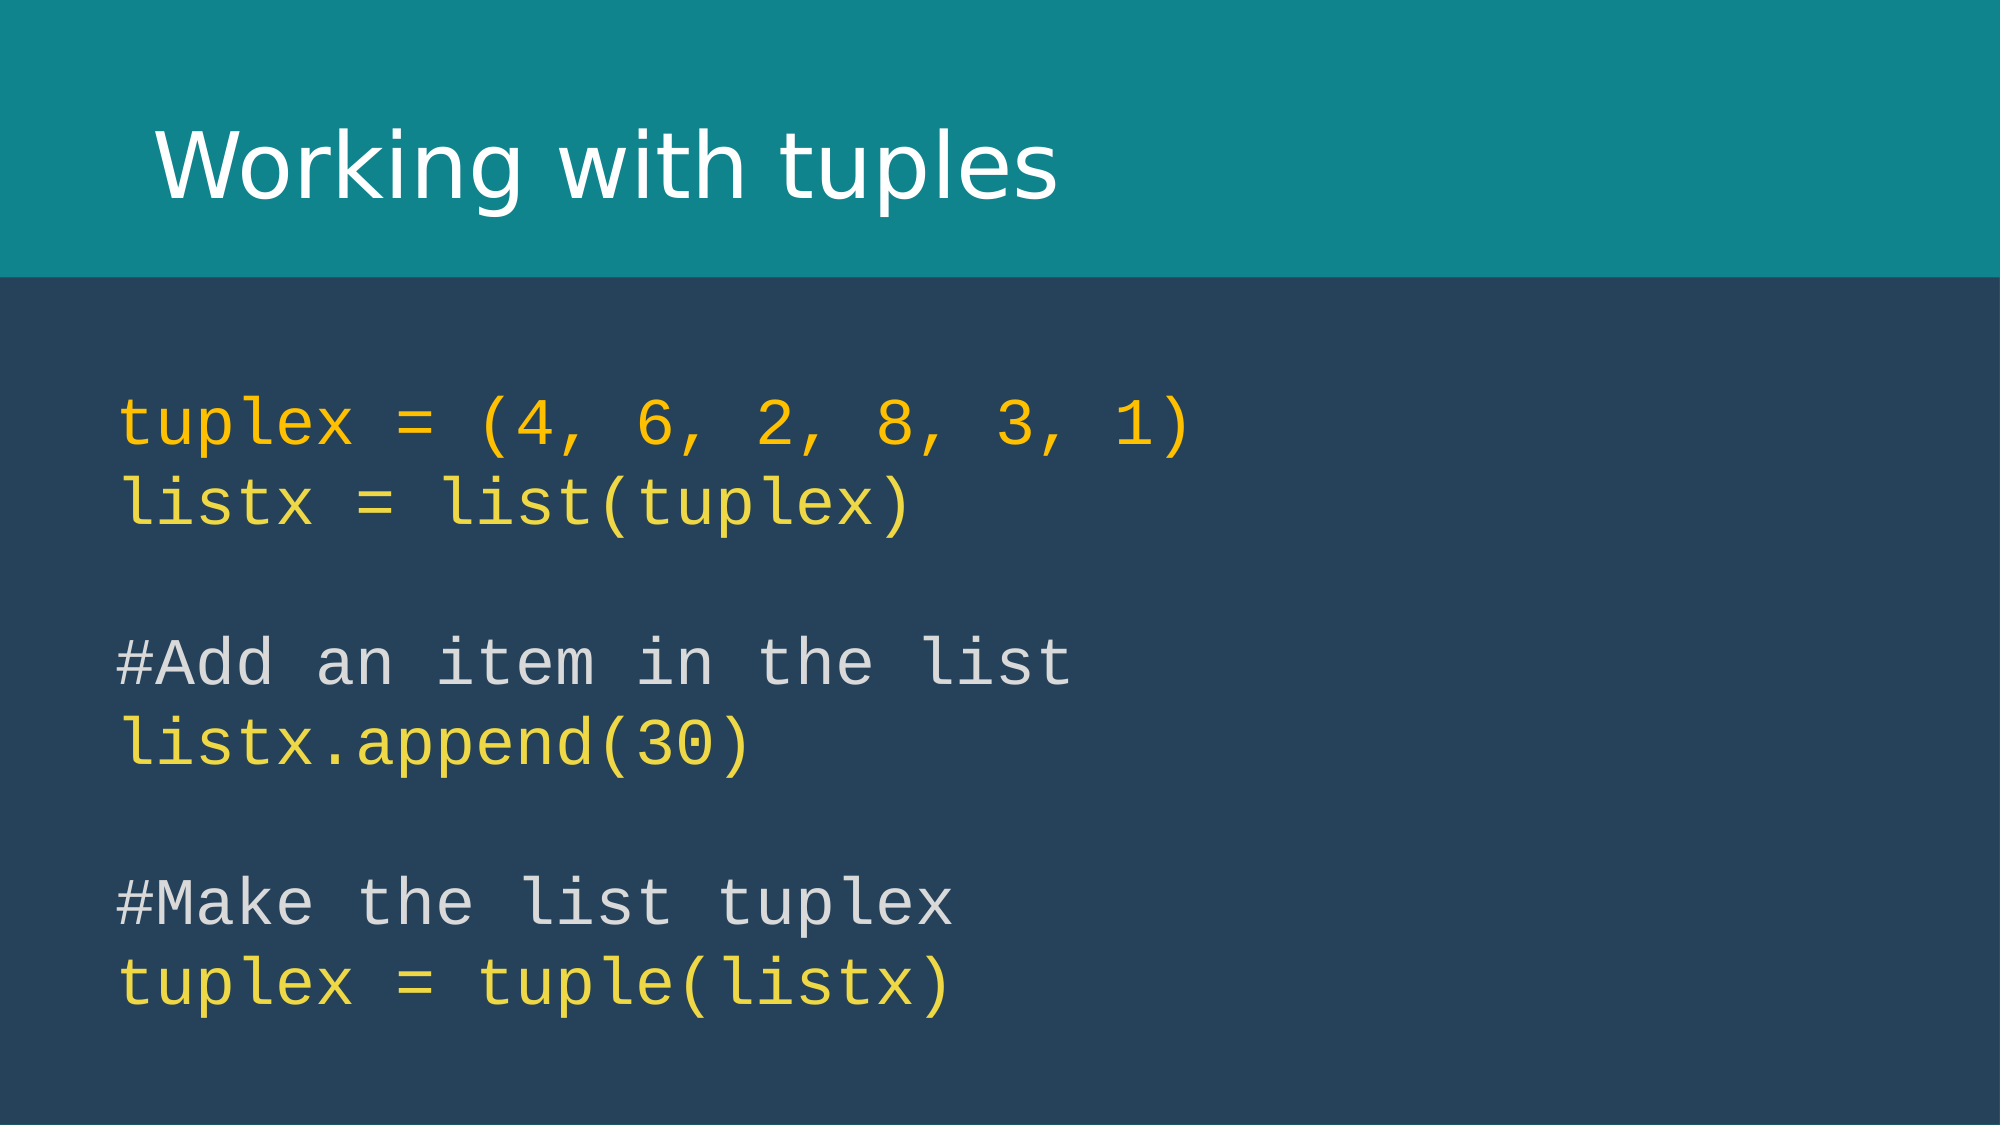

# Working with tuples

tuplex = (4, 6, 2, 8, 3, 1)
listx = list(tuplex)

#Add an item in the list
listx.append(30)

#Make the list tuplex
tuplex = tuple(listx)